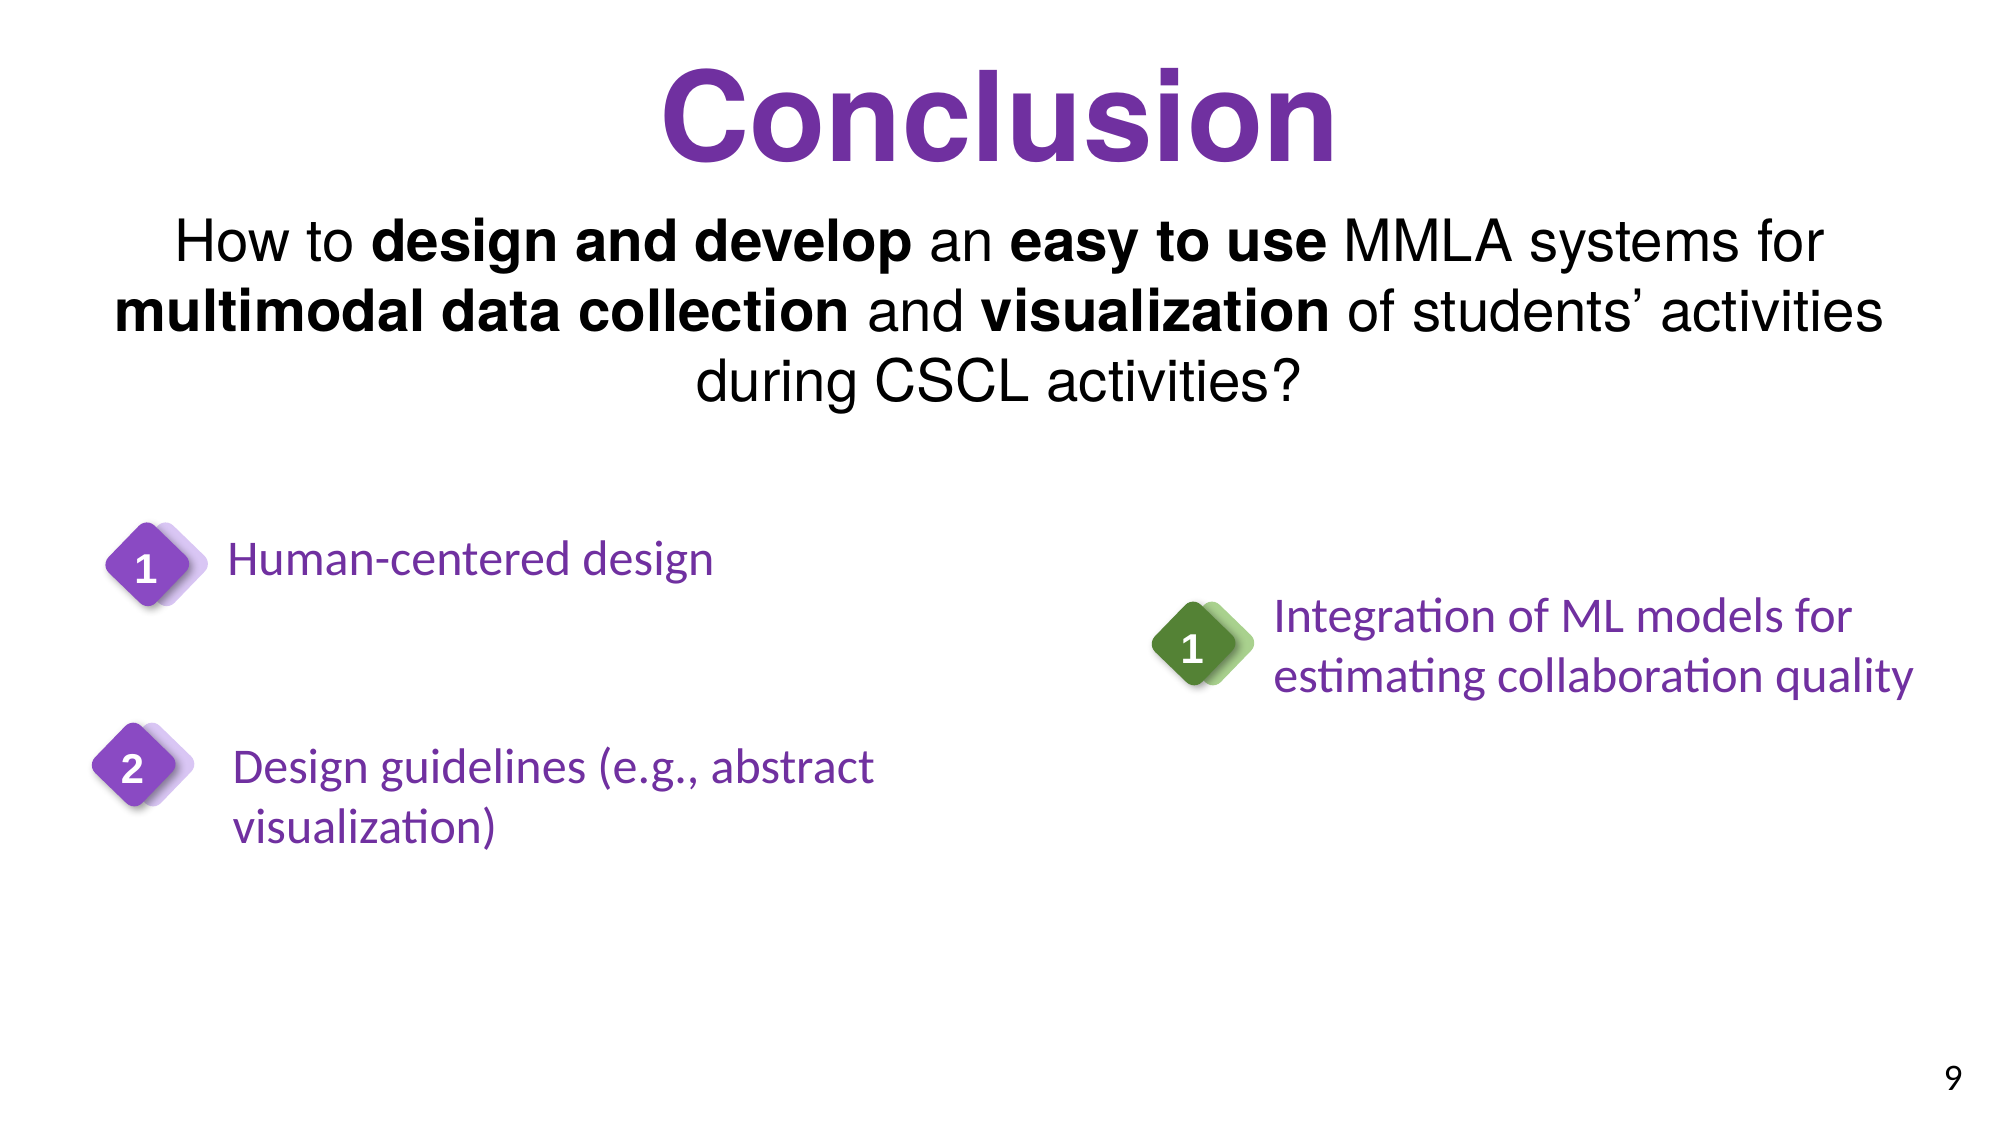

Conclusion
How to design and develop an easy to use MMLA systems for multimodal data collection and visualization of students’ activities during CSCL activities?

Human-centered design

1
Integration of ML models for estimating collaboration quality

1
Design guidelines (e.g., abstract visualization)

2
9